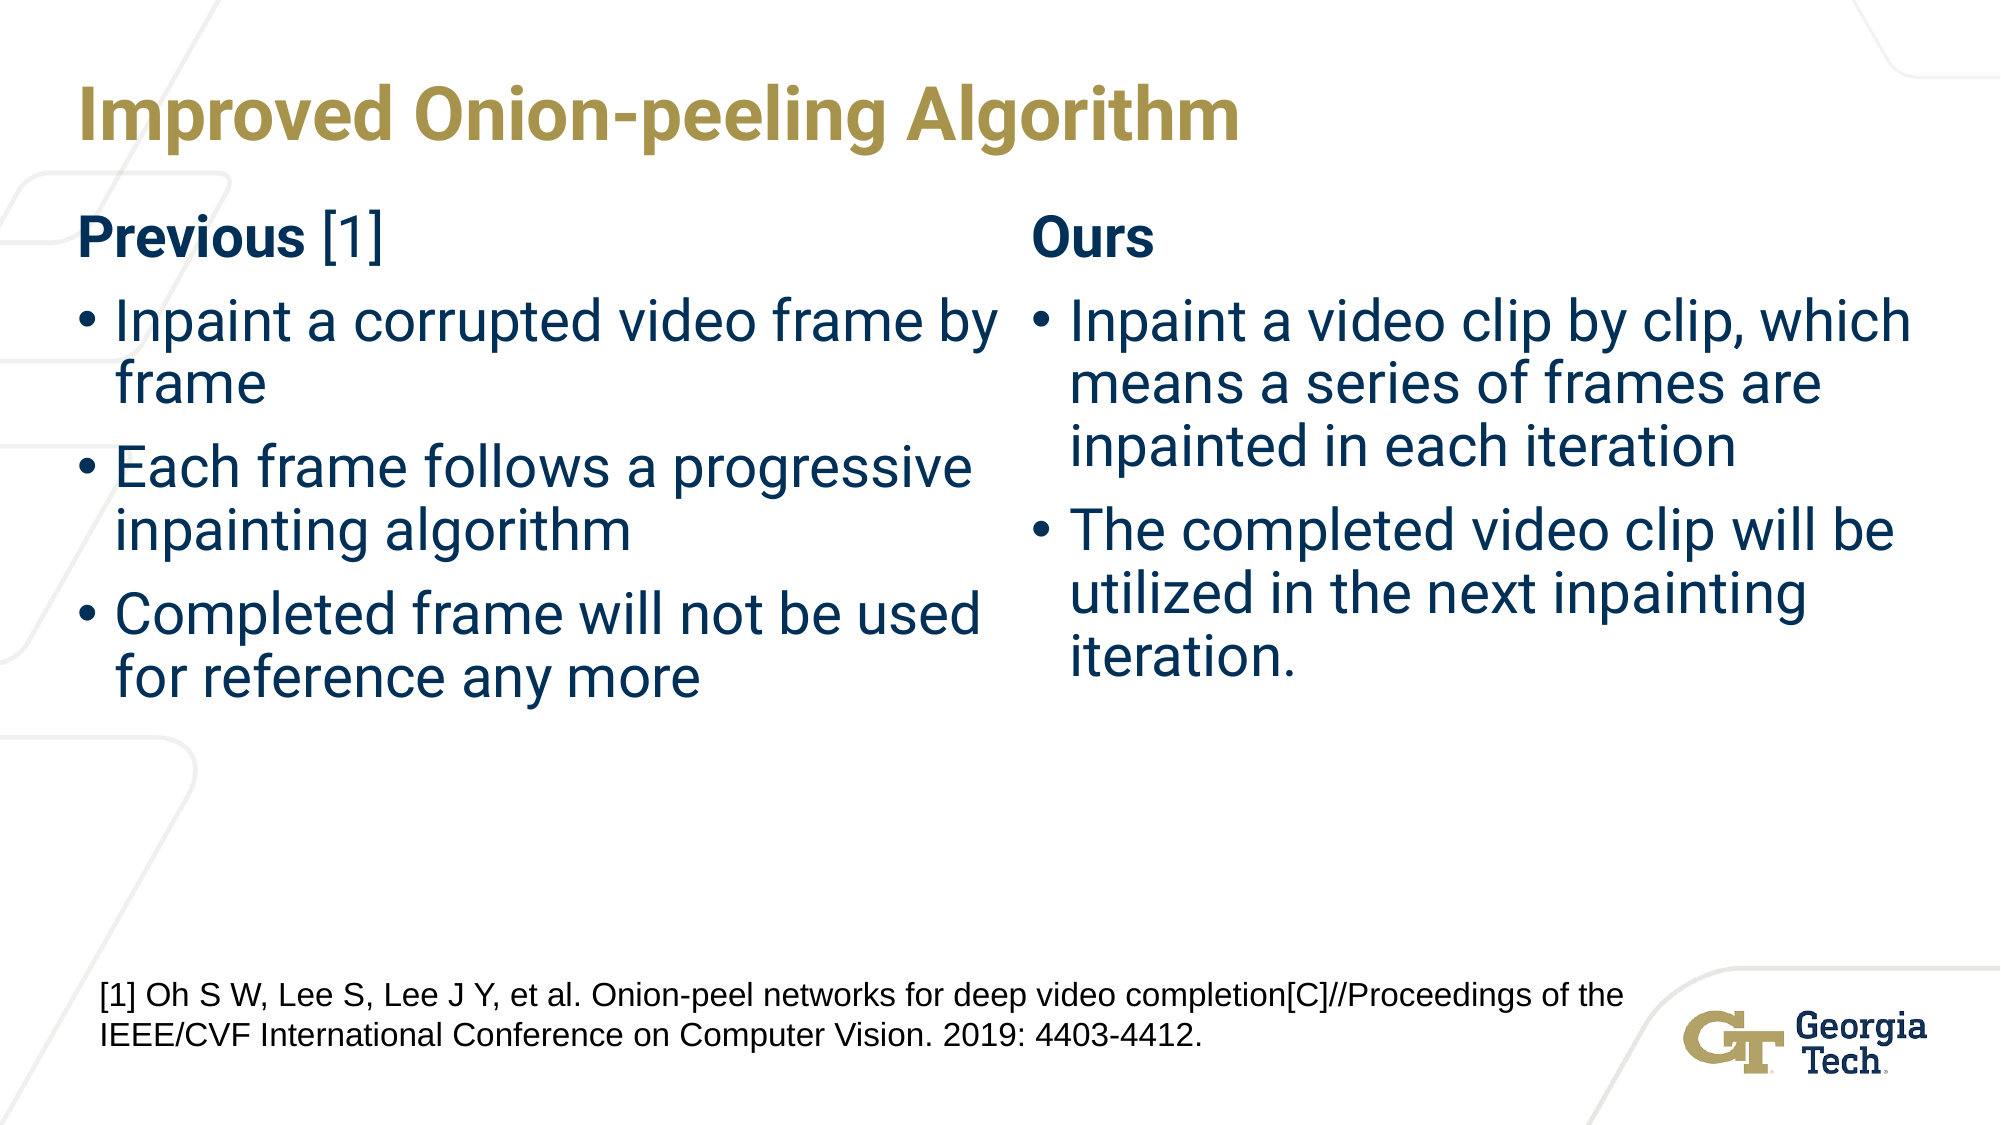

# Improved Onion-peeling Algorithm
Previous [1]
Inpaint a corrupted video frame by frame
Each frame follows a progressive inpainting algorithm
Completed frame will not be used for reference any more
Ours
Inpaint a video clip by clip, which means a series of frames are inpainted in each iteration
The completed video clip will be utilized in the next inpainting iteration.
[1] Oh S W, Lee S, Lee J Y, et al. Onion-peel networks for deep video completion[C]//Proceedings of the IEEE/CVF International Conference on Computer Vision. 2019: 4403-4412.